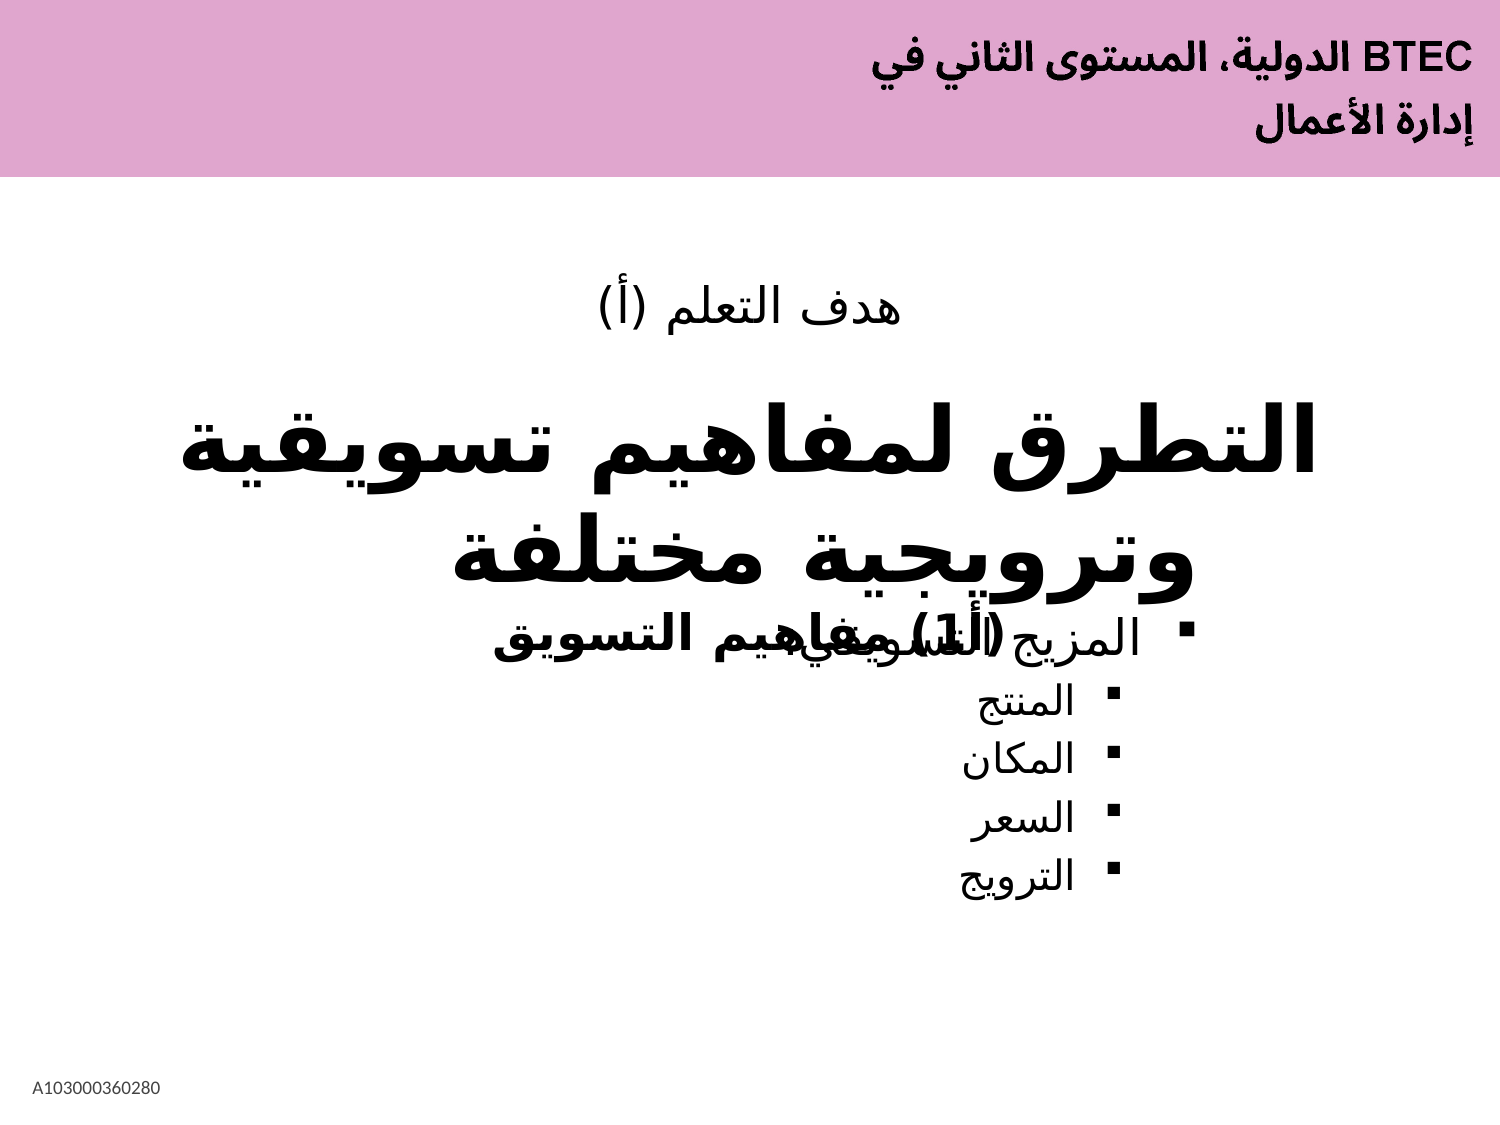

# هدف التعلم (أ)
التطرق لمفاهيم تسويقية وترويجية مختلفة
(أ1) مفاهيم التسويق
المزيج التسويقي:
المنتج
المكان
السعر
الترويج
A103000360280